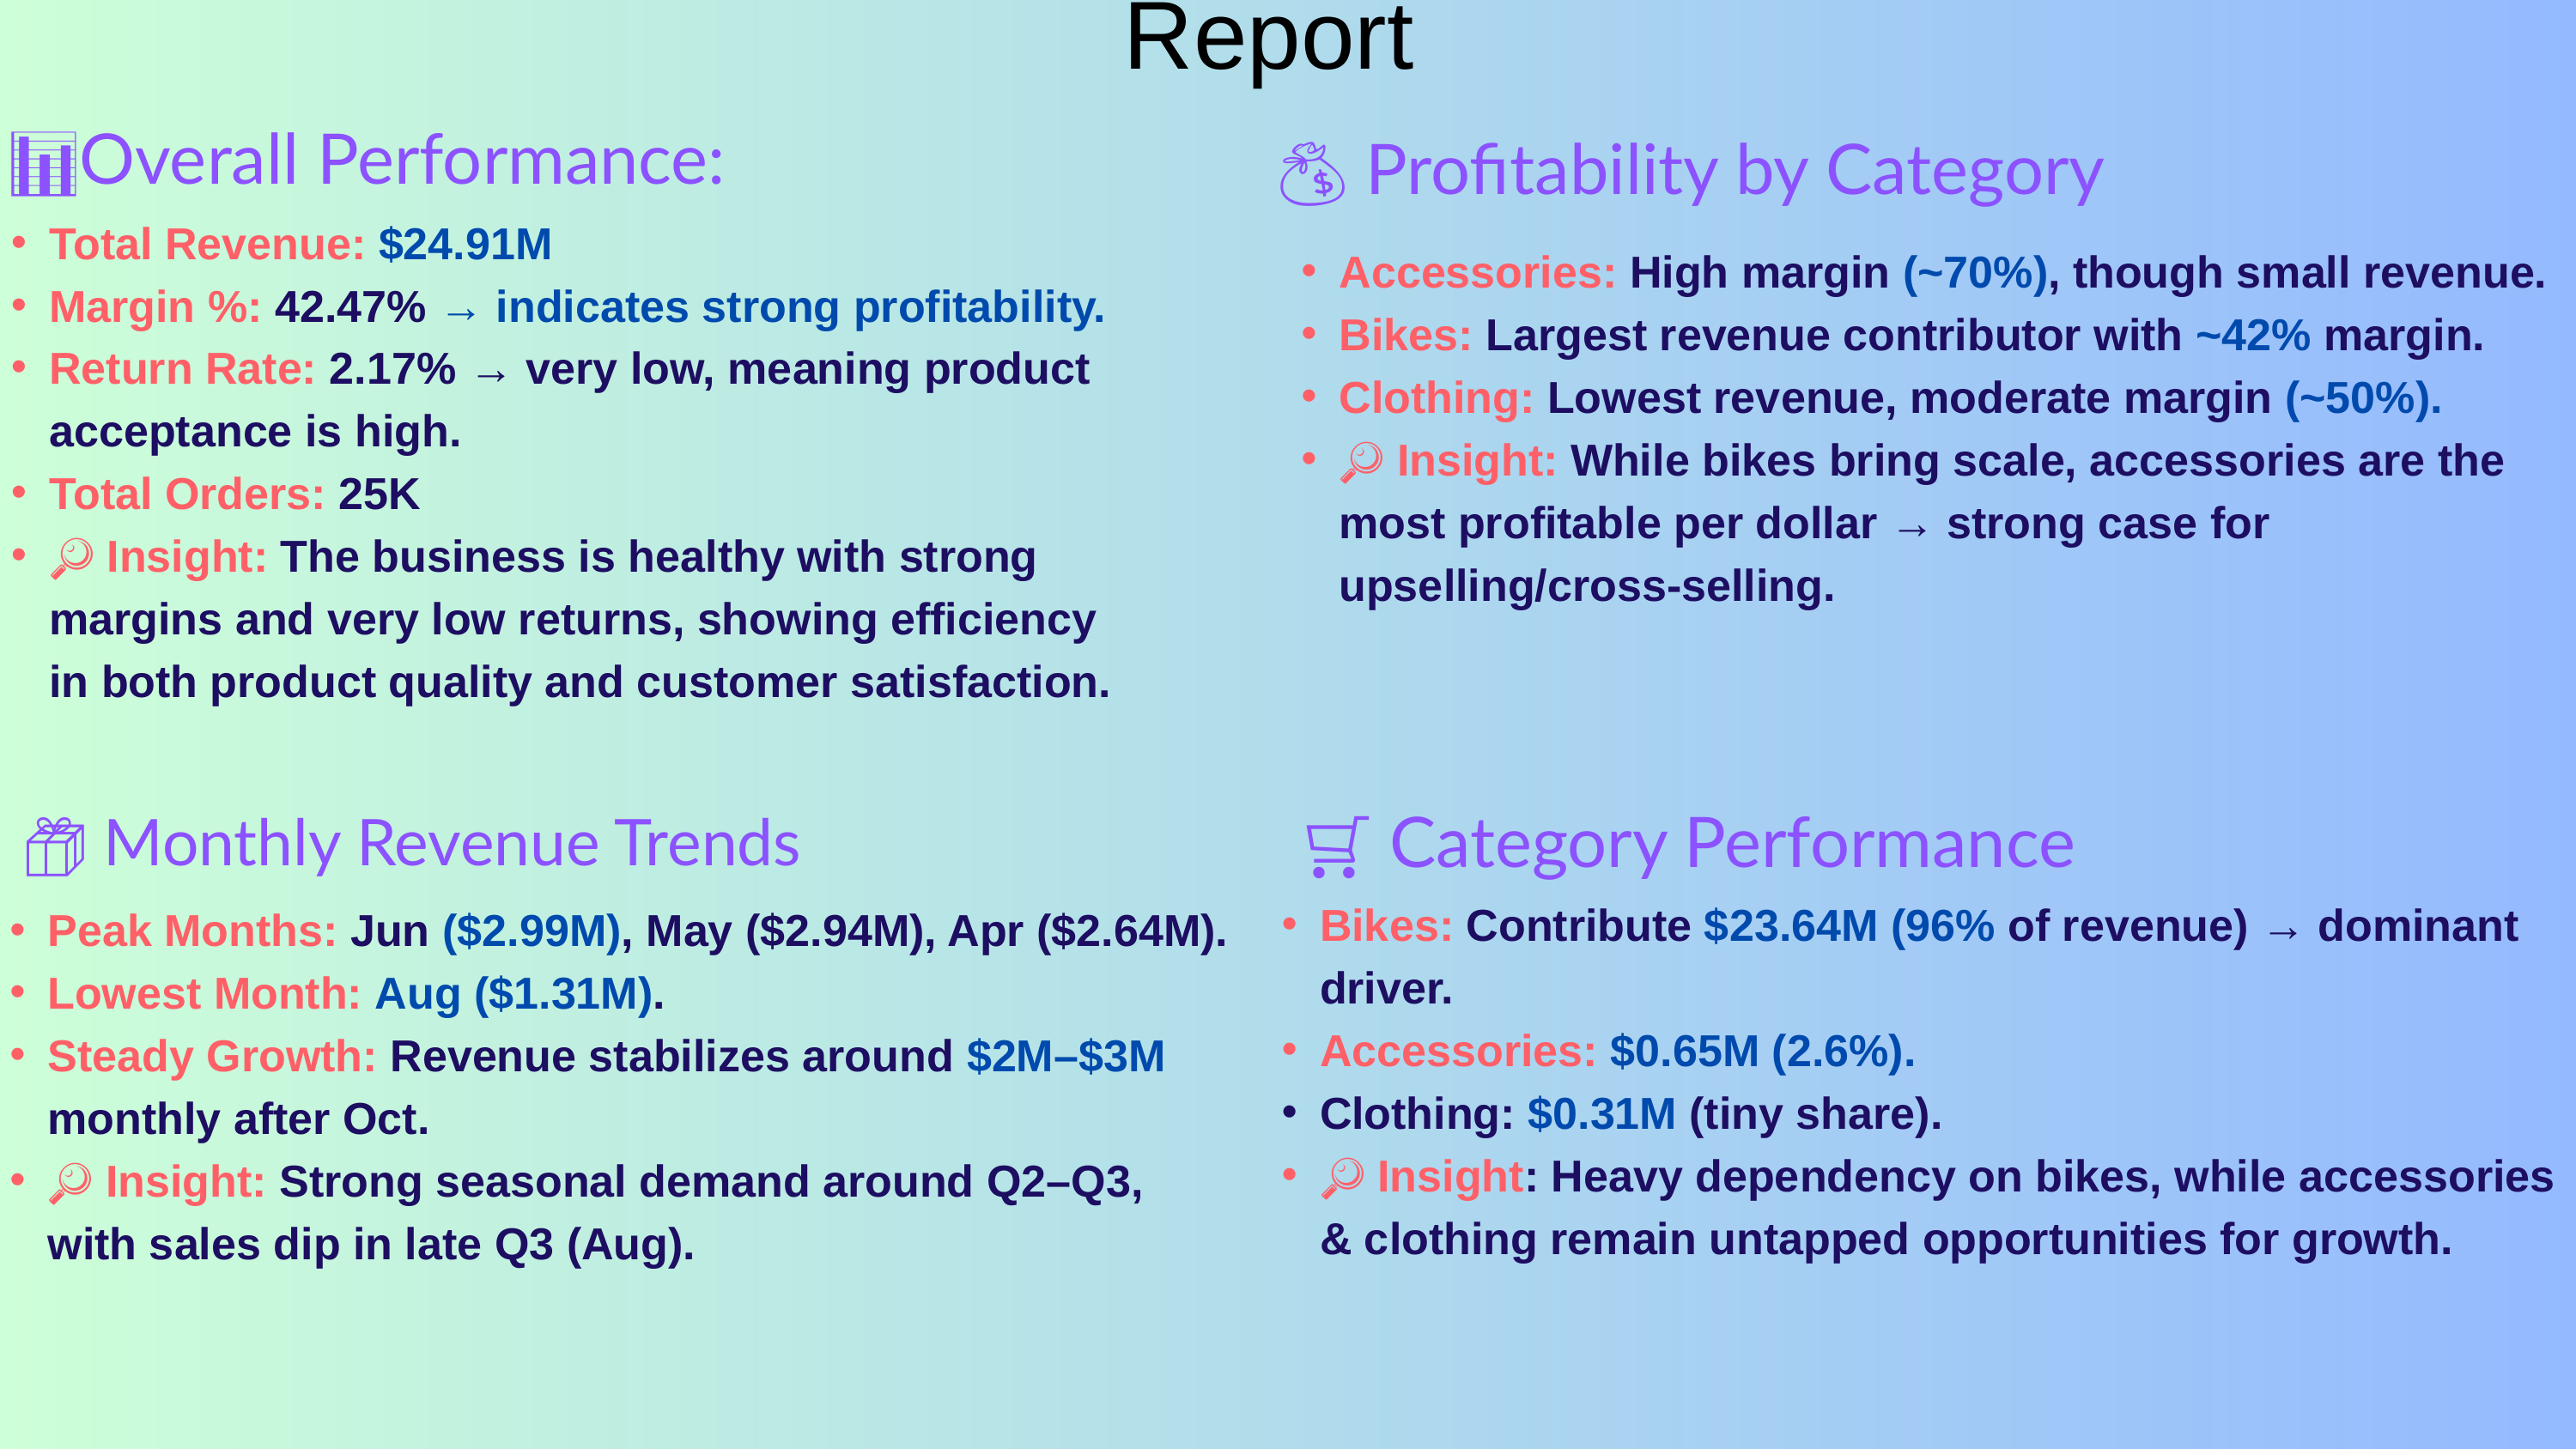

Report
📊Overall Performance:
💰 Profitability by Category
Total Revenue: $24.91M
Margin %: 42.47% → indicates strong profitability.
Return Rate: 2.17% → very low, meaning product acceptance is high.
Total Orders: 25K
🔎 Insight: The business is healthy with strong margins and very low returns, showing efficiency in both product quality and customer satisfaction.

Accessories: High margin (~70%), though small revenue.
Bikes: Largest revenue contributor with ~42% margin.
Clothing: Lowest revenue, moderate margin (~50%).
🔎 Insight: While bikes bring scale, accessories are the most profitable per dollar → strong case for upselling/cross-selling.

🛒 Category Performance
📦 Monthly Revenue Trends
Bikes: Contribute $23.64M (96% of revenue) → dominant driver.
Accessories: $0.65M (2.6%).
Clothing: $0.31M (tiny share).
🔎 Insight: Heavy dependency on bikes, while accessories & clothing remain untapped opportunities for growth.

Peak Months: Jun ($2.99M), May ($2.94M), Apr ($2.64M).
Lowest Month: Aug ($1.31M).
Steady Growth: Revenue stabilizes around $2M–$3M monthly after Oct.
🔎 Insight: Strong seasonal demand around Q2–Q3, with sales dip in late Q3 (Aug).